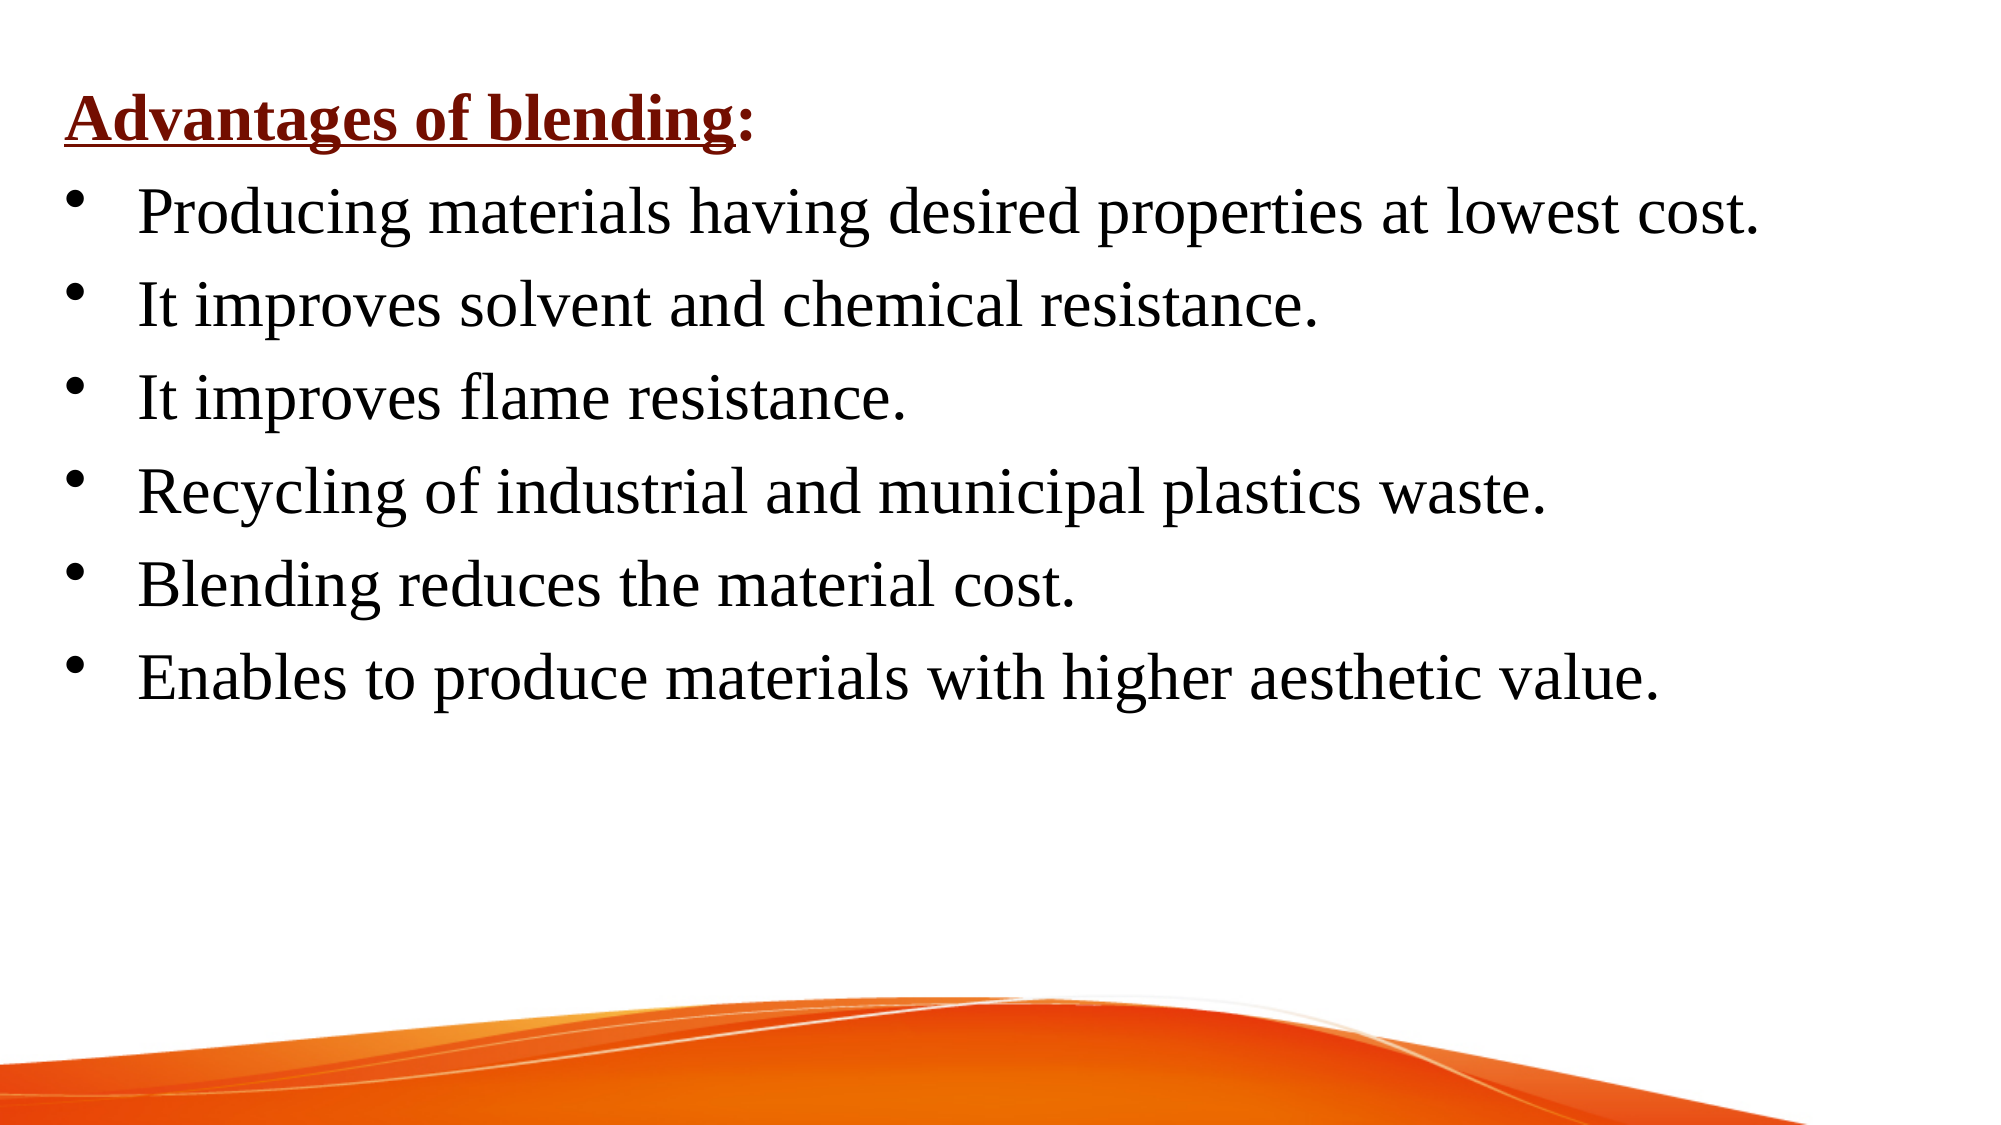

Advantages of blending:
 Producing materials having desired properties at lowest cost.
 It improves solvent and chemical resistance.
 It improves flame resistance.
 Recycling of industrial and municipal plastics waste.
 Blending reduces the material cost.
 Enables to produce materials with higher aesthetic value.